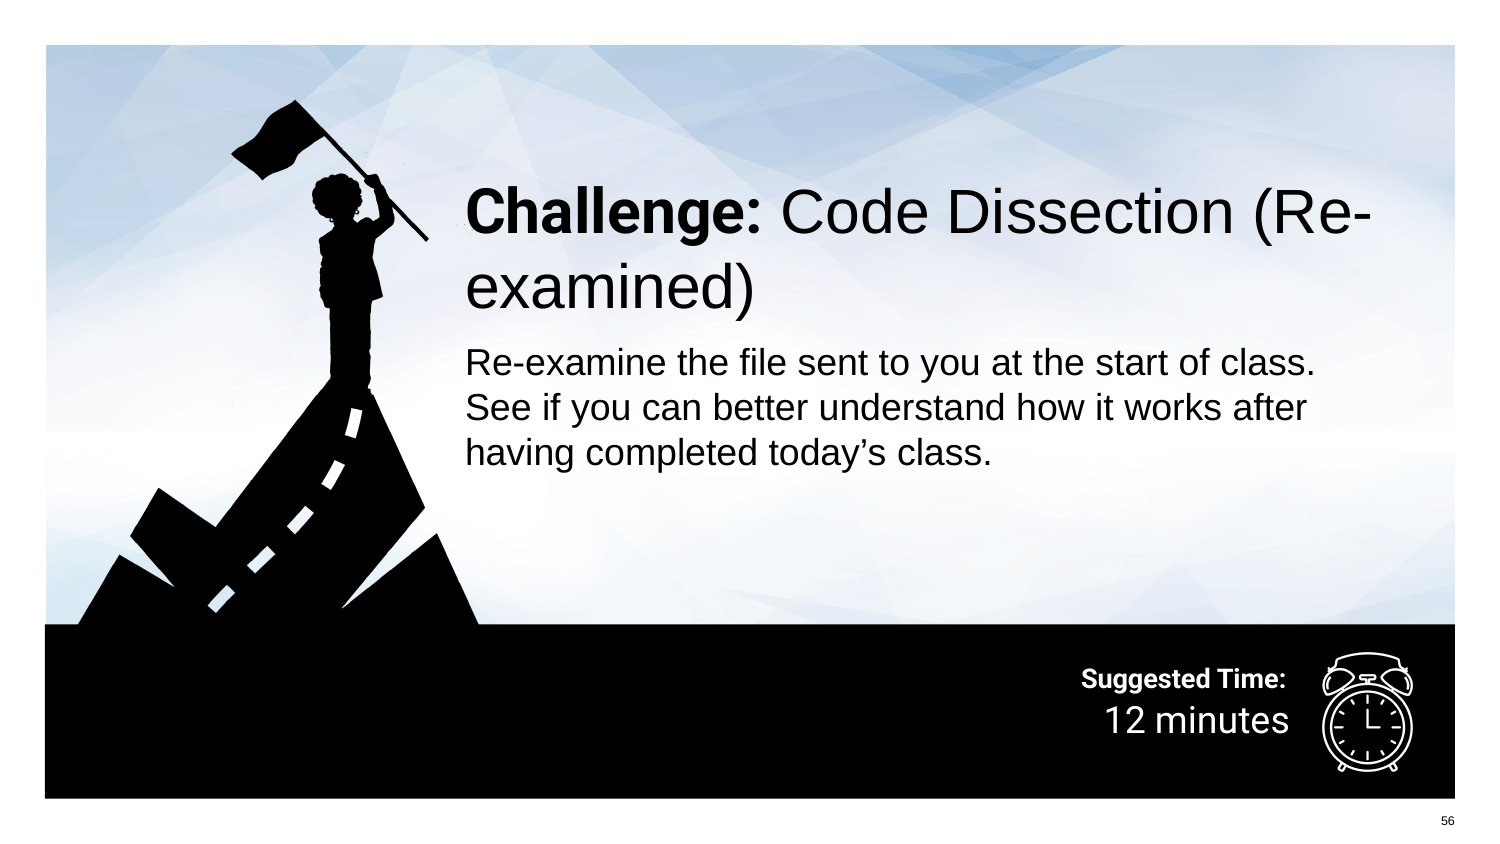

# Challenge: Code Dissection (Re-examined)
Re-examine the file sent to you at the start of class.
See if you can better understand how it works after having completed today’s class.
12 minutes

56